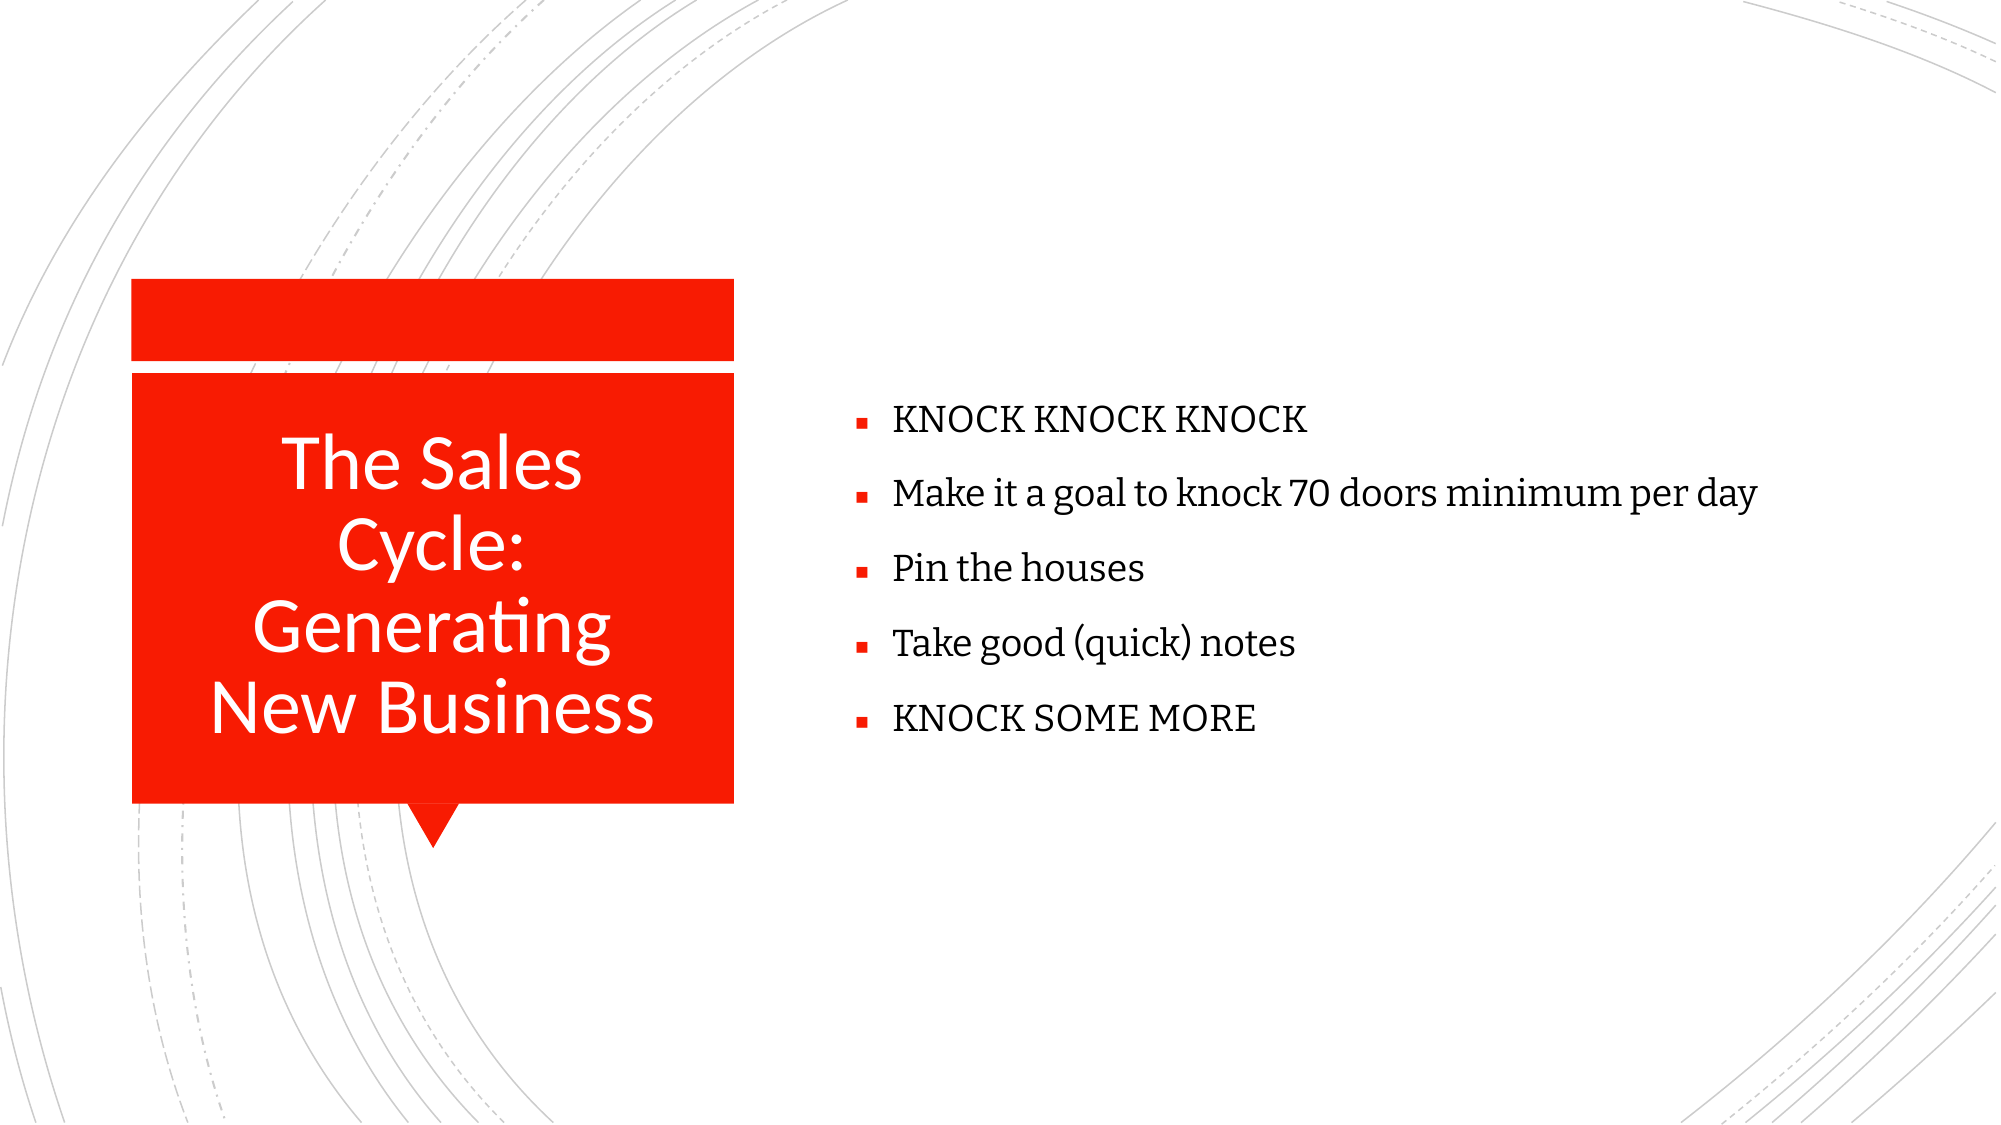

KNOCK KNOCK KNOCK
Make it a goal to knock 70 doors minimum per day
Pin the houses
Take good (quick) notes
KNOCK SOME MORE
# The Sales Cycle: Generating New Business